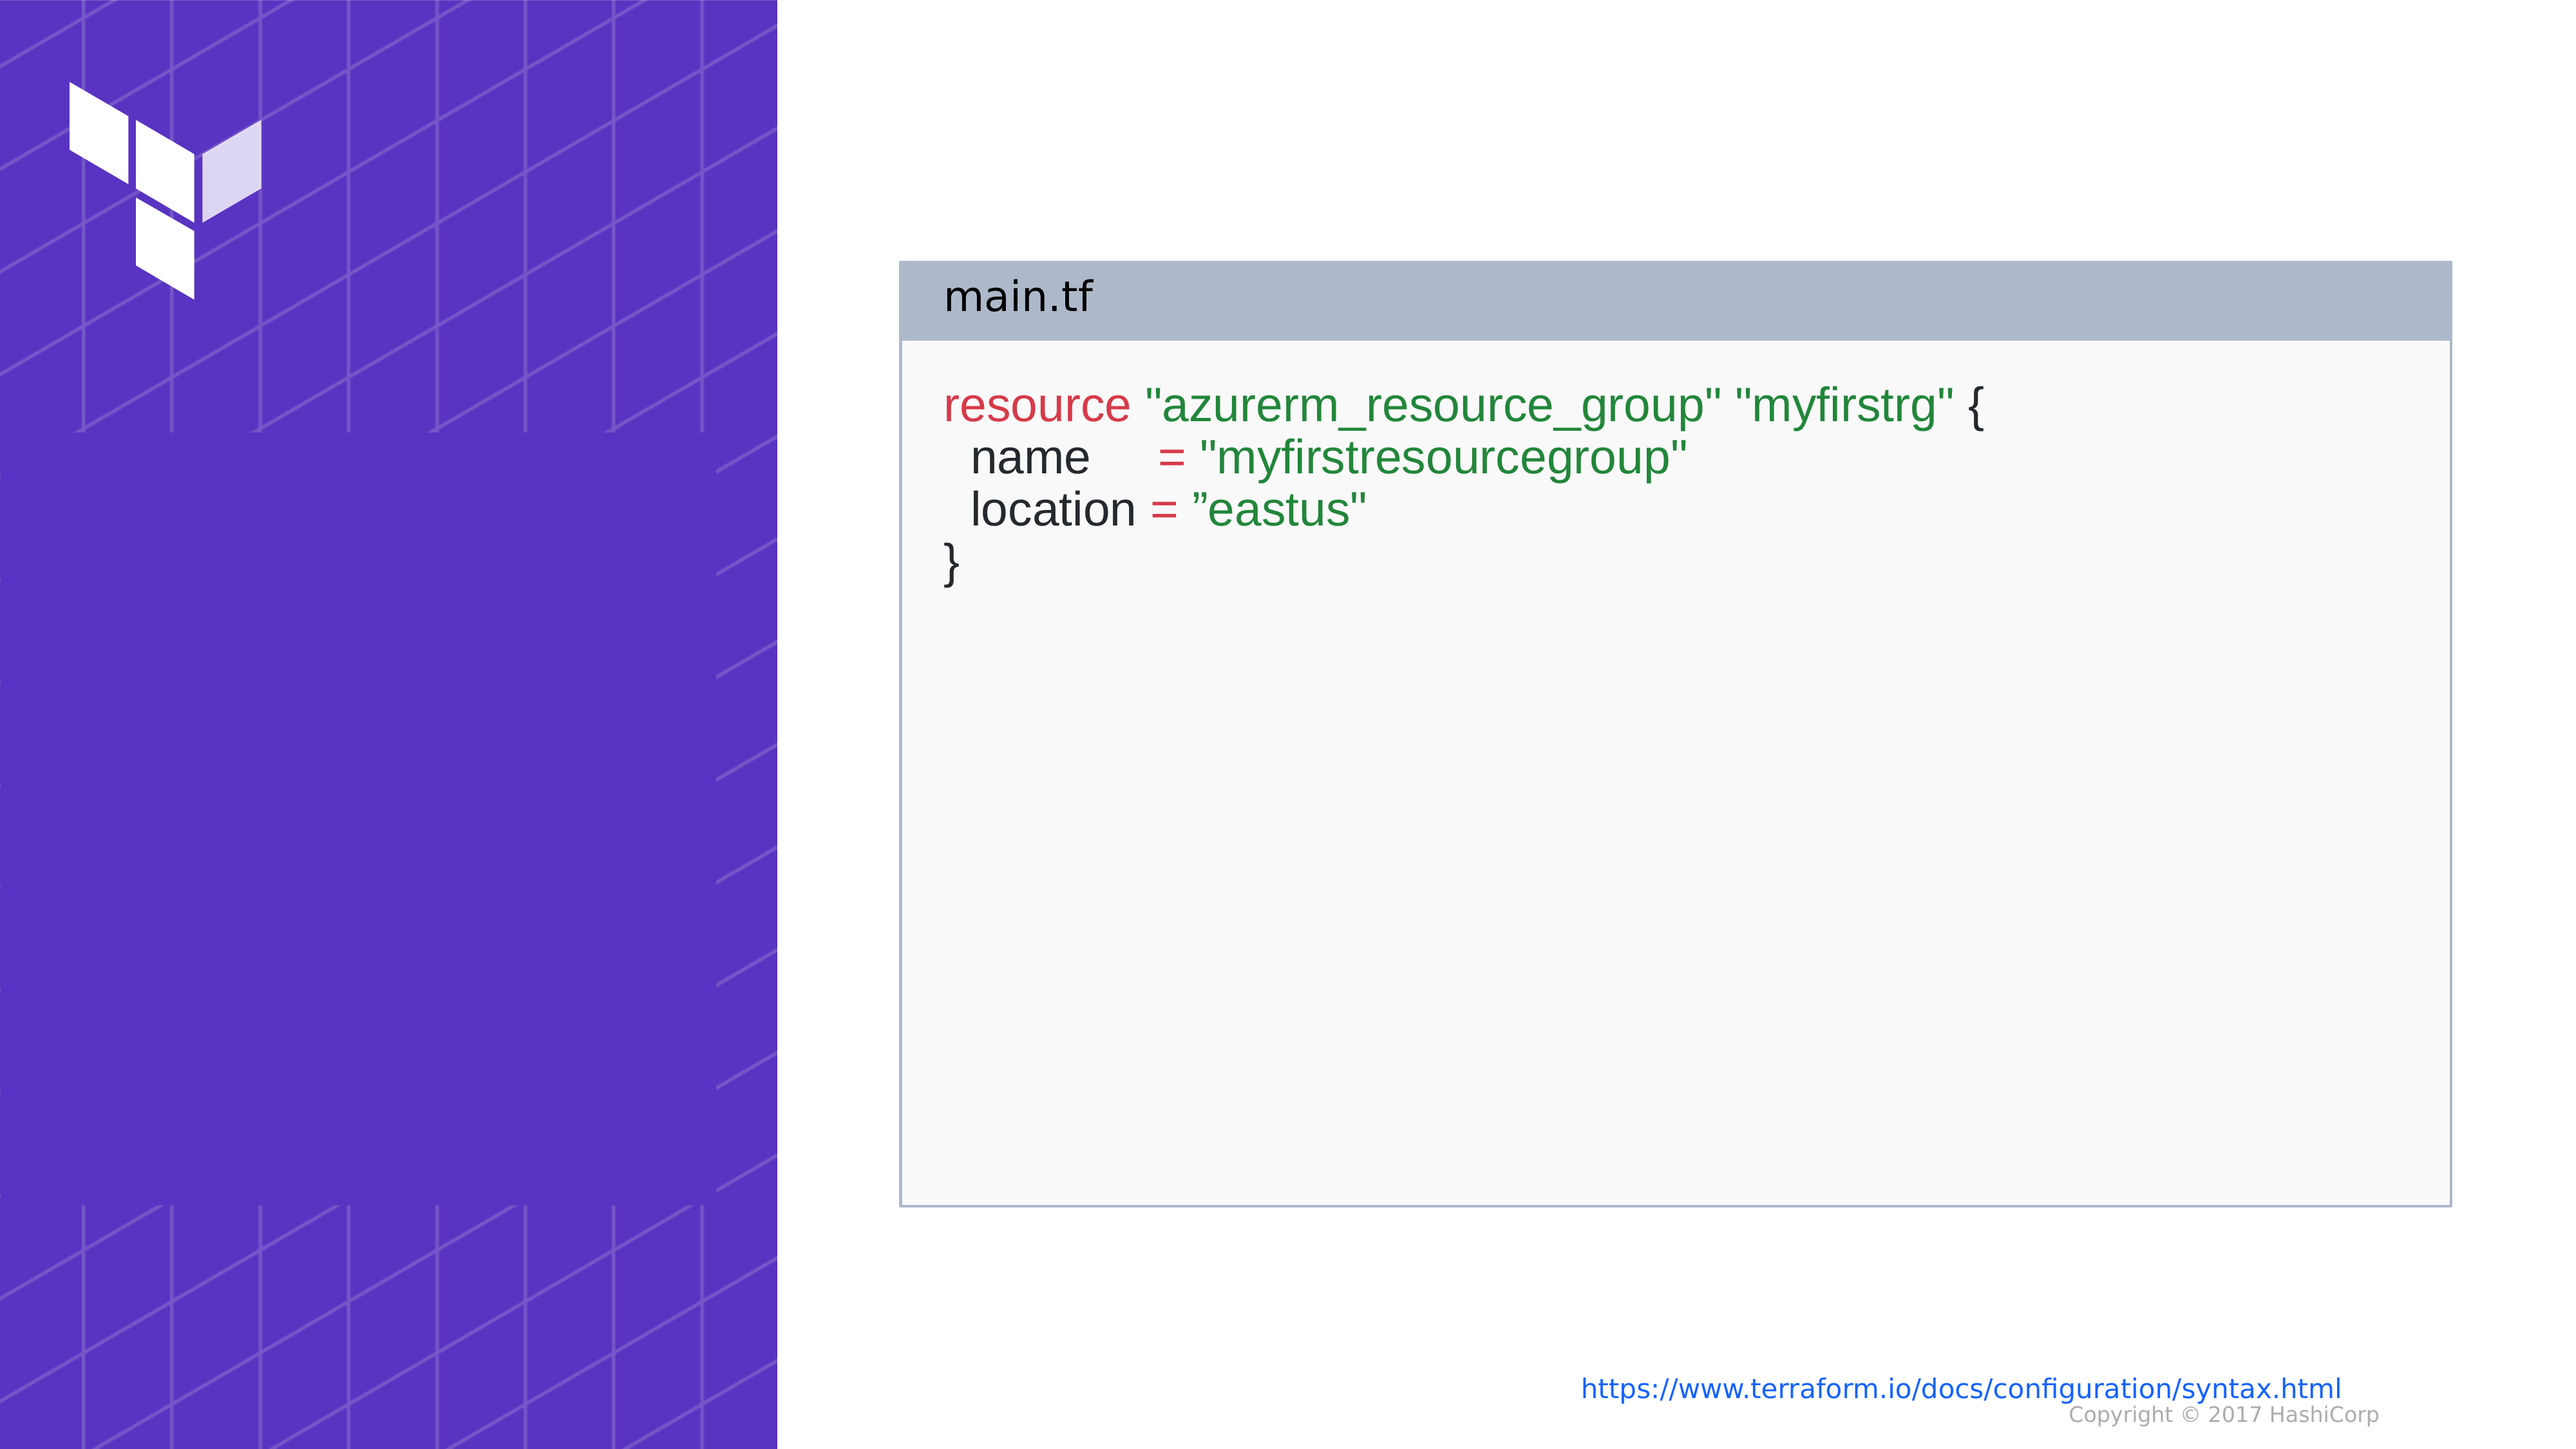

main.tf
resource "azurerm_resource_group" "myfirstrg" {
  name     = "myfirstresourcegroup"
  location = ”eastus"
}
#

https://www.terraform.io/docs/configuration/syntax.html